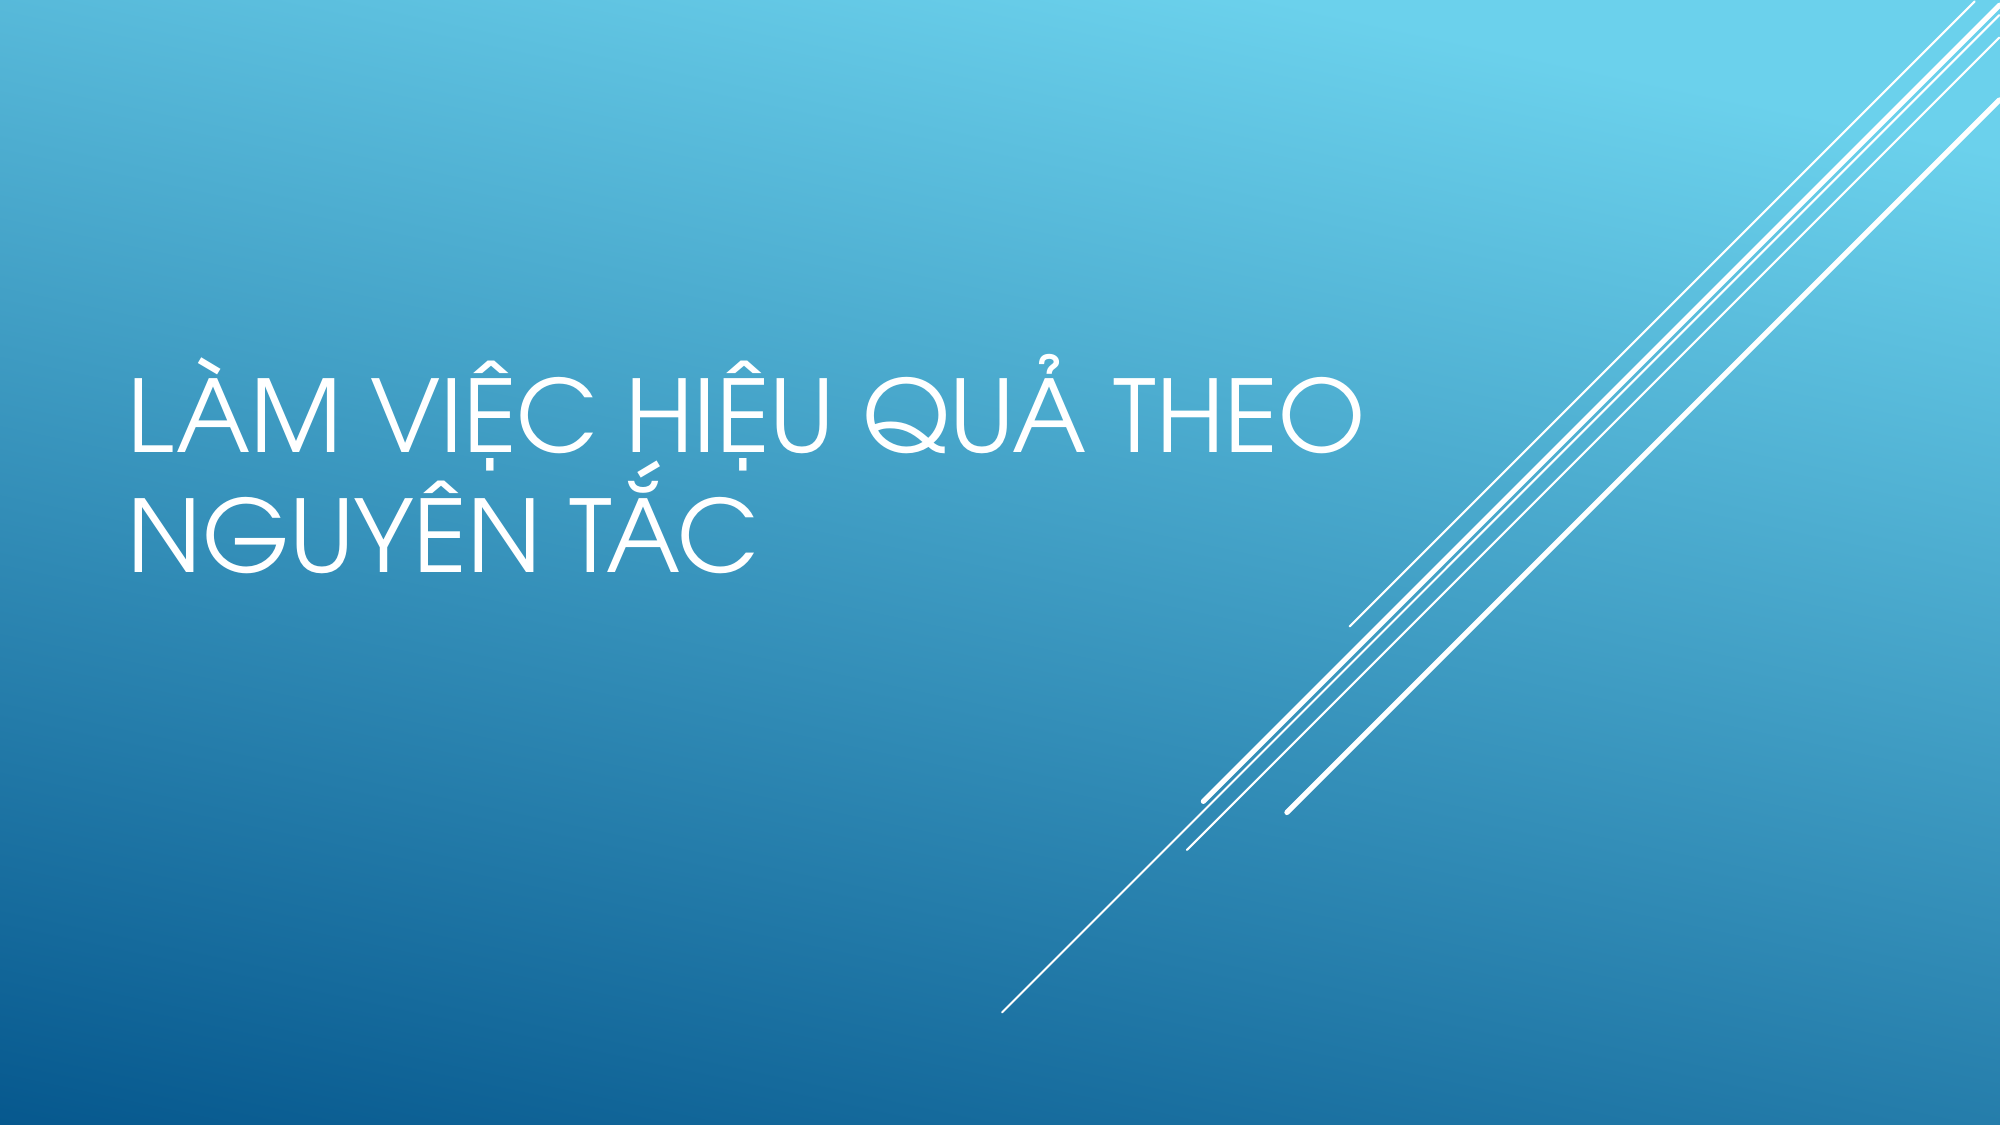

# Làm Việc Hiệu Quả THEO NGUYÊN TẮC